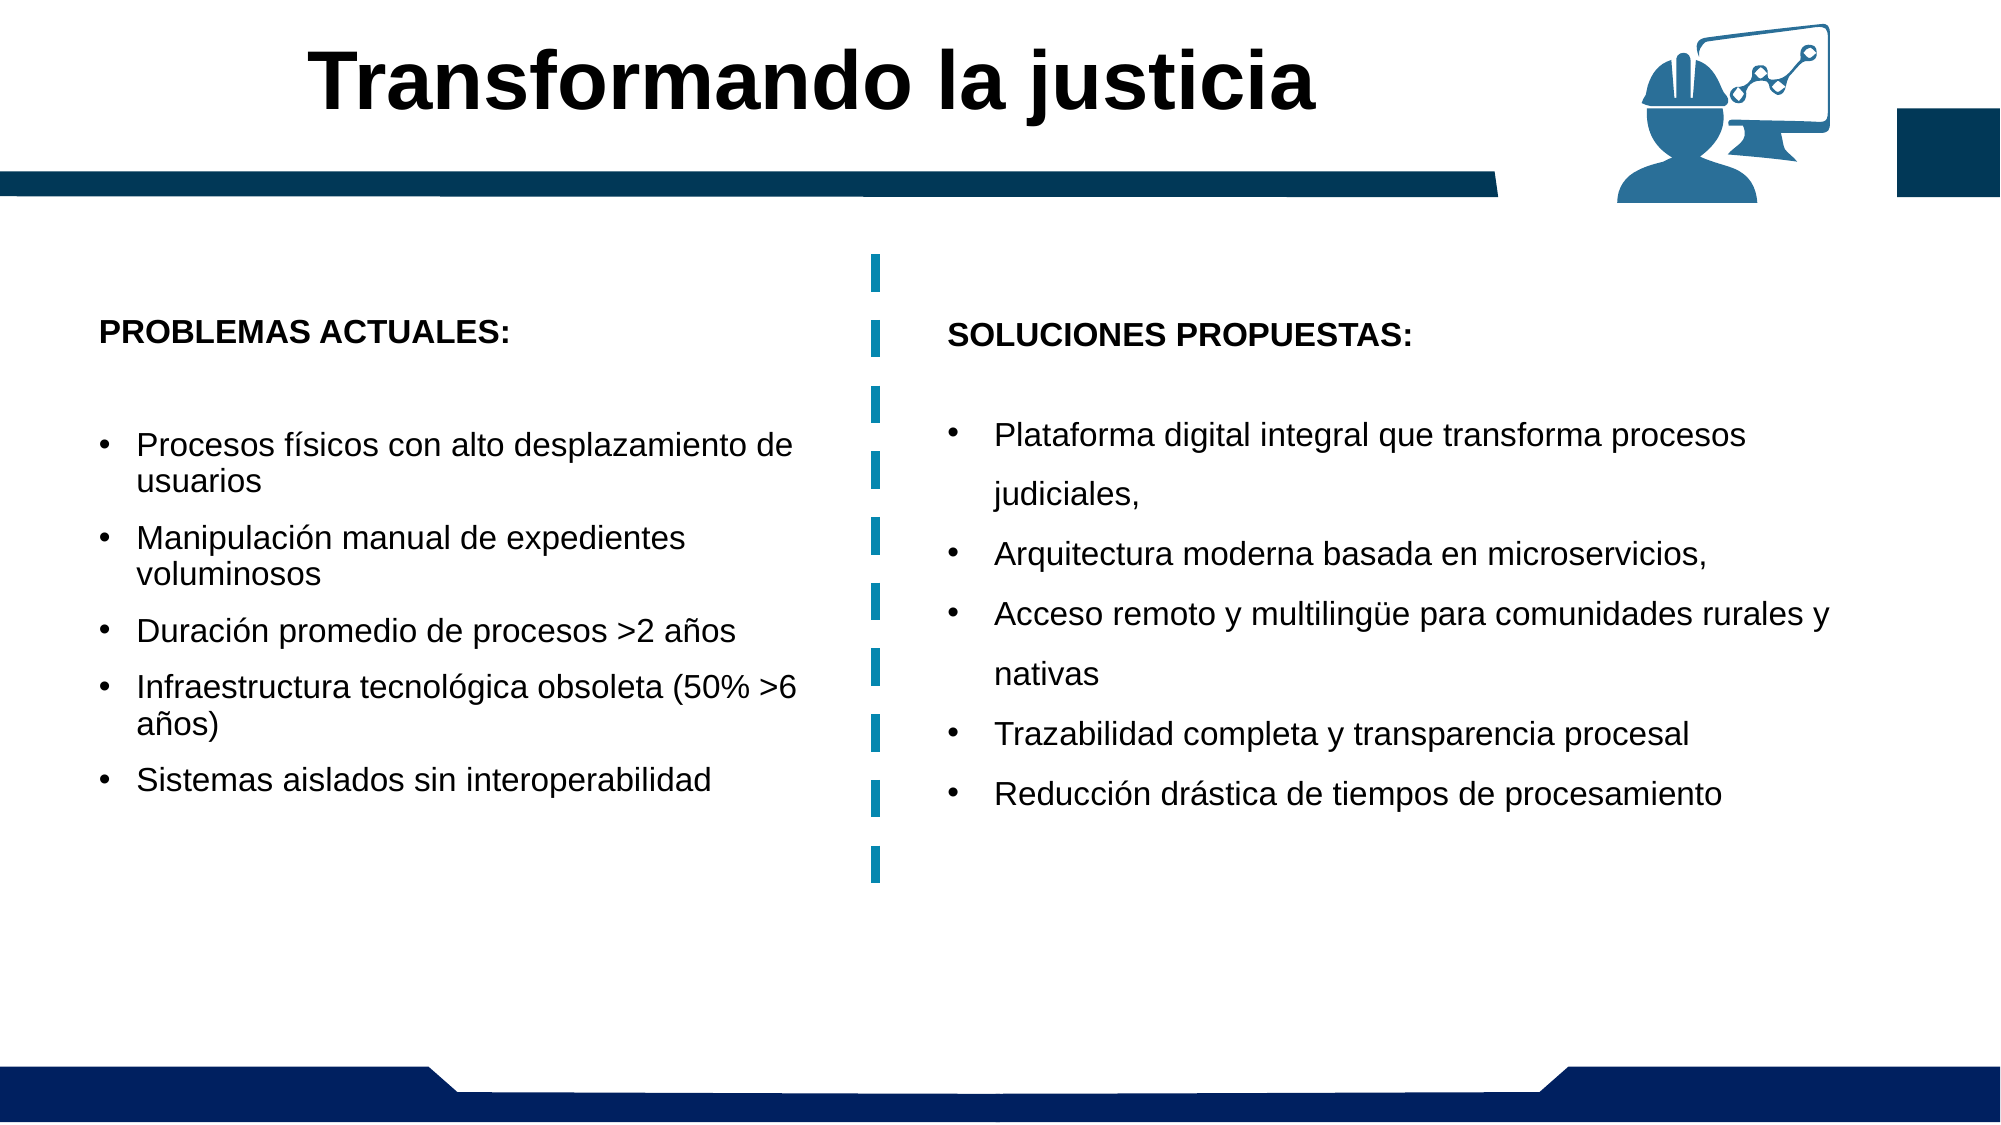

Transformando la justicia

SOLUCIONES PROPUESTAS:

Plataforma digital integral que transforma procesos judiciales,
Arquitectura moderna basada en microservicios,
Acceso remoto y multilingüe para comunidades rurales y nativas
Trazabilidad completa y transparencia procesal
Reducción drástica de tiempos de procesamiento
PROBLEMAS ACTUALES:

Procesos físicos con alto desplazamiento de usuarios
Manipulación manual de expedientes voluminosos
Duración promedio de procesos >2 años
Infraestructura tecnológica obsoleta (50% >6 años)
Sistemas aislados sin interoperabilidad